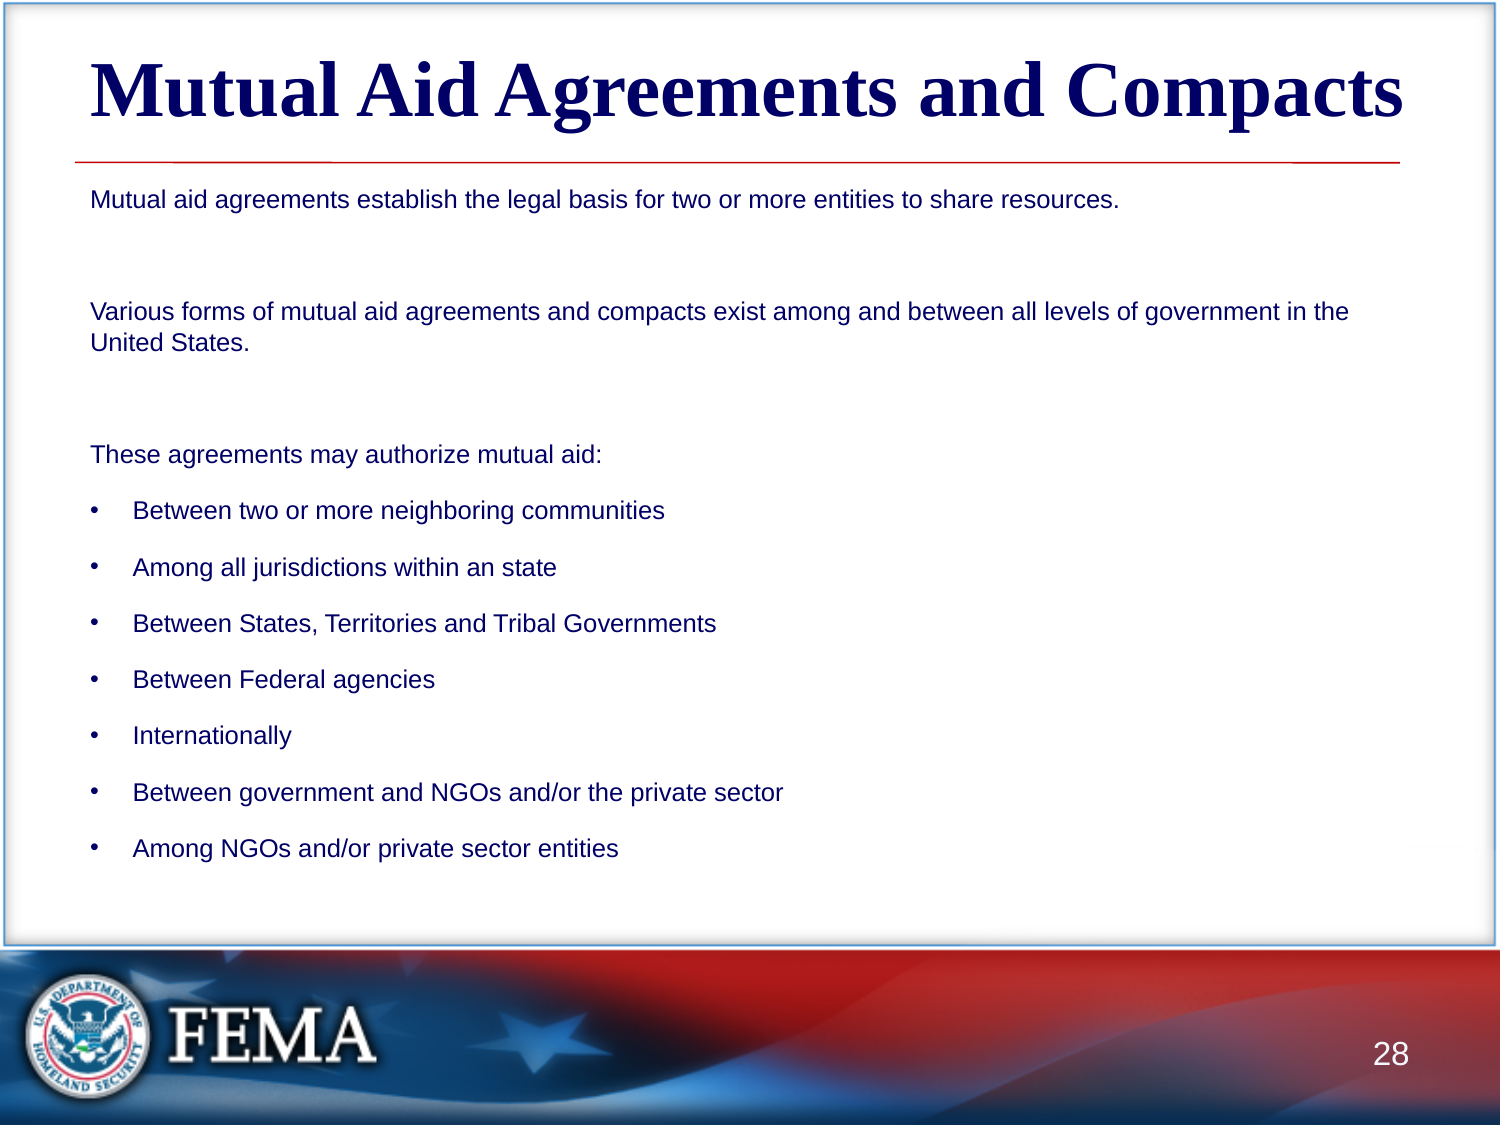

# Mutual Aid Agreements and Compacts
Mutual aid agreements establish the legal basis for two or more entities to share resources.

Various forms of mutual aid agreements and compacts exist among and between all levels of government in the United States.

These agreements may authorize mutual aid:
Between two or more neighboring communities
Among all jurisdictions within an state
Between States, Territories and Tribal Governments
Between Federal agencies
Internationally
Between government and NGOs and/or the private sector
Among NGOs and/or private sector entities

28